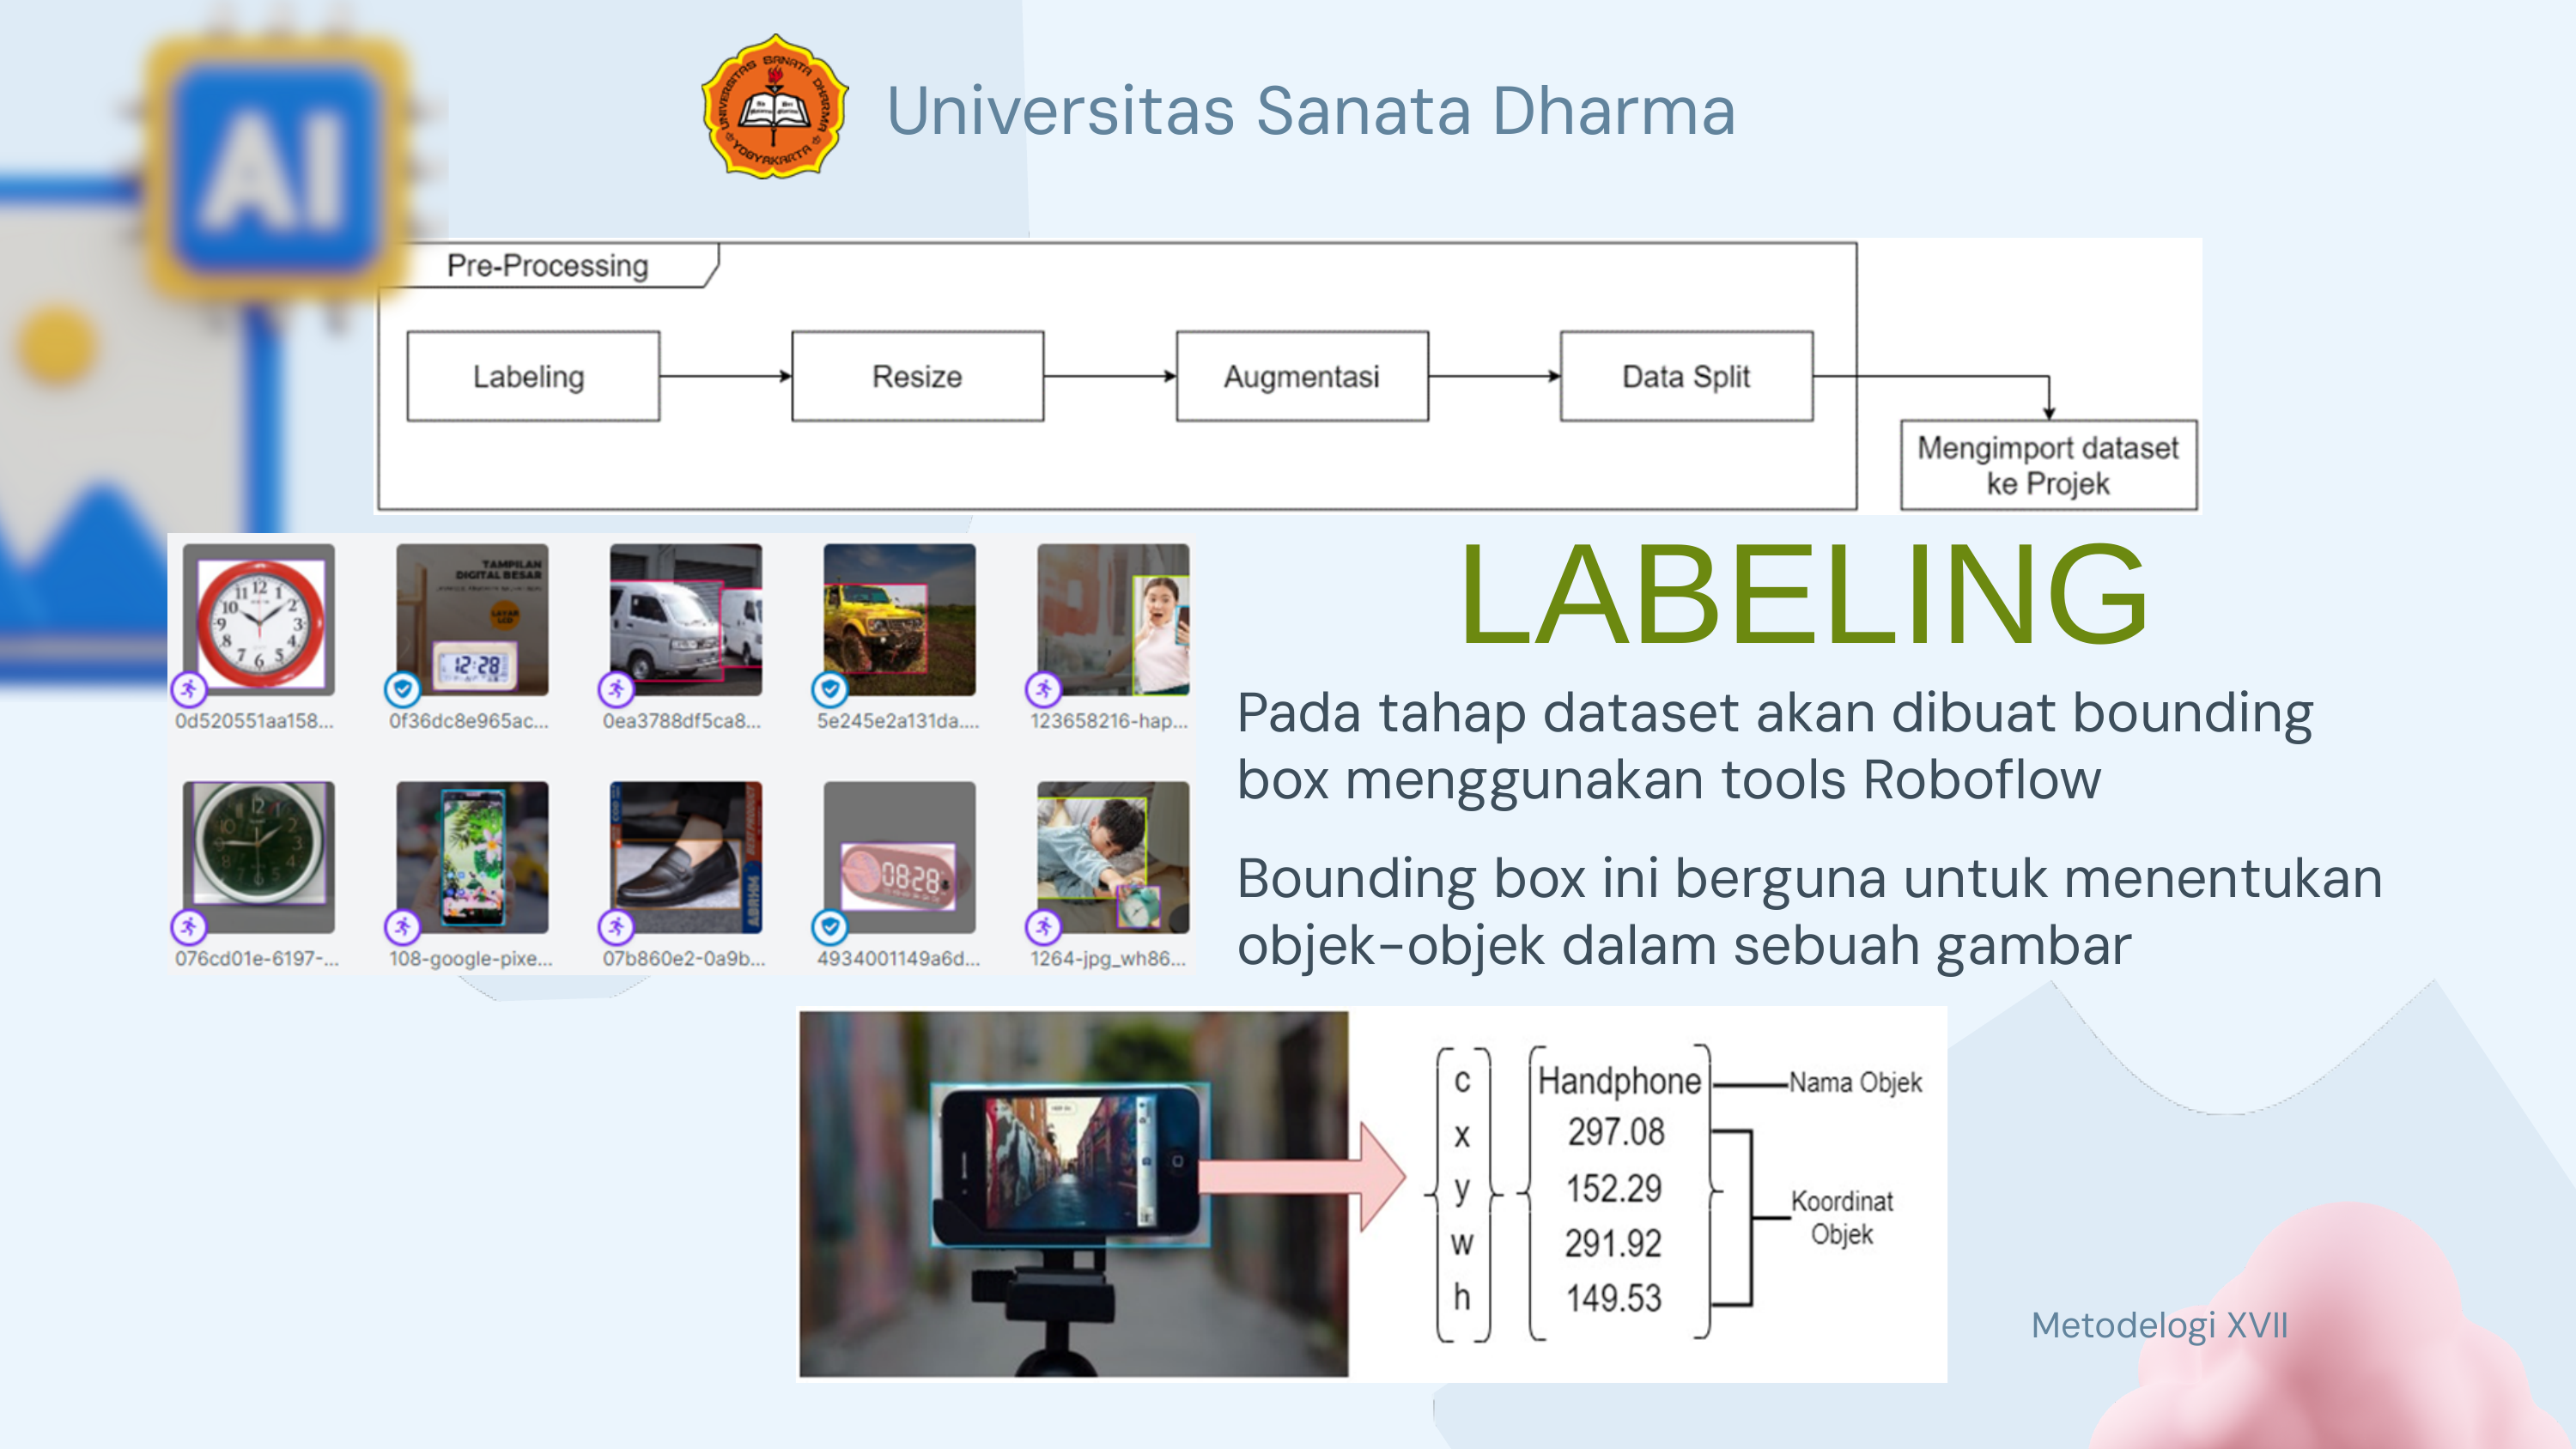

Universitas Sanata Dharma

LABELING

Pada tahap dataset akan dibuat bounding box menggunakan tools Roboflow
Bounding box ini berguna untuk menentukan objek-objek dalam sebuah gambar

Metodelogi XVII